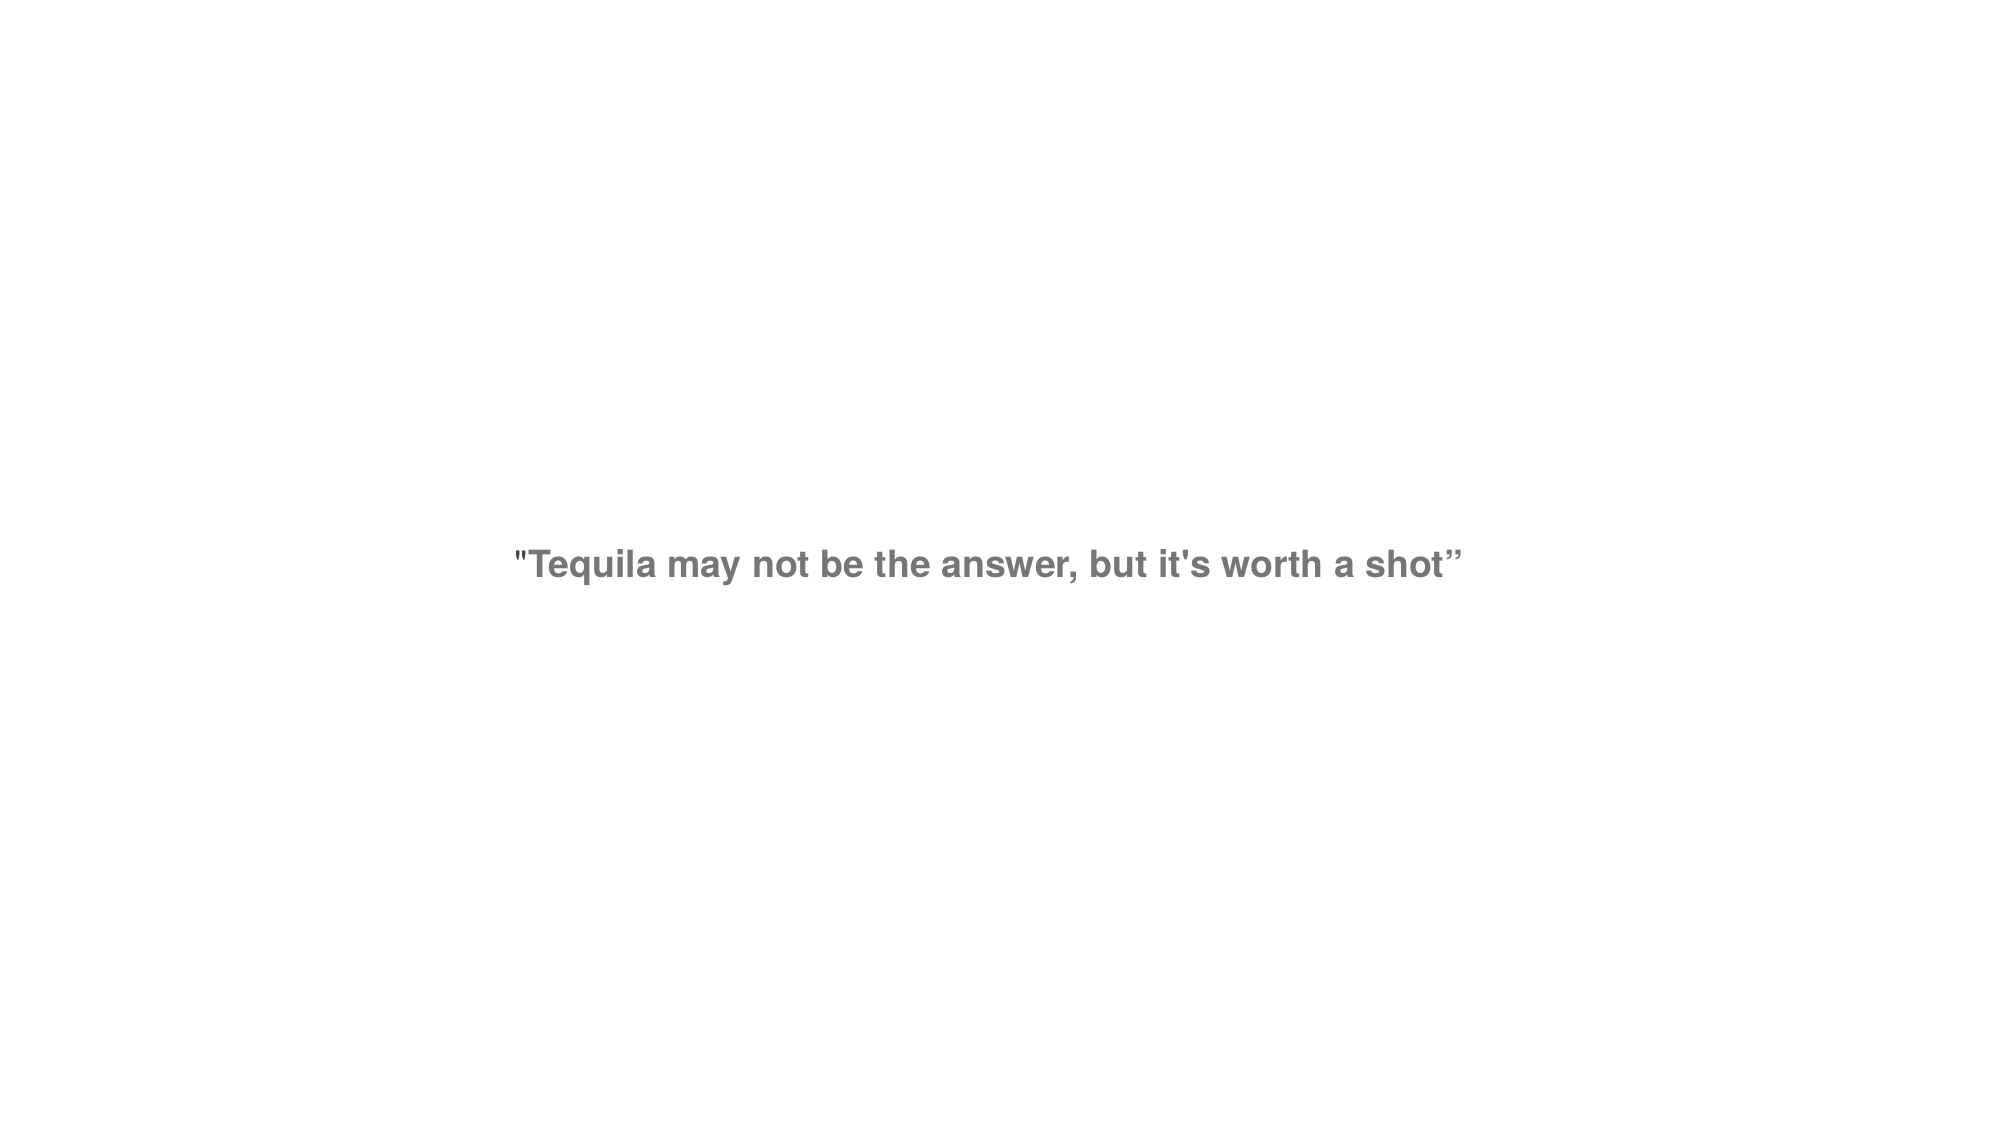

"Tequila may not be the answer, but it's worth a shot”